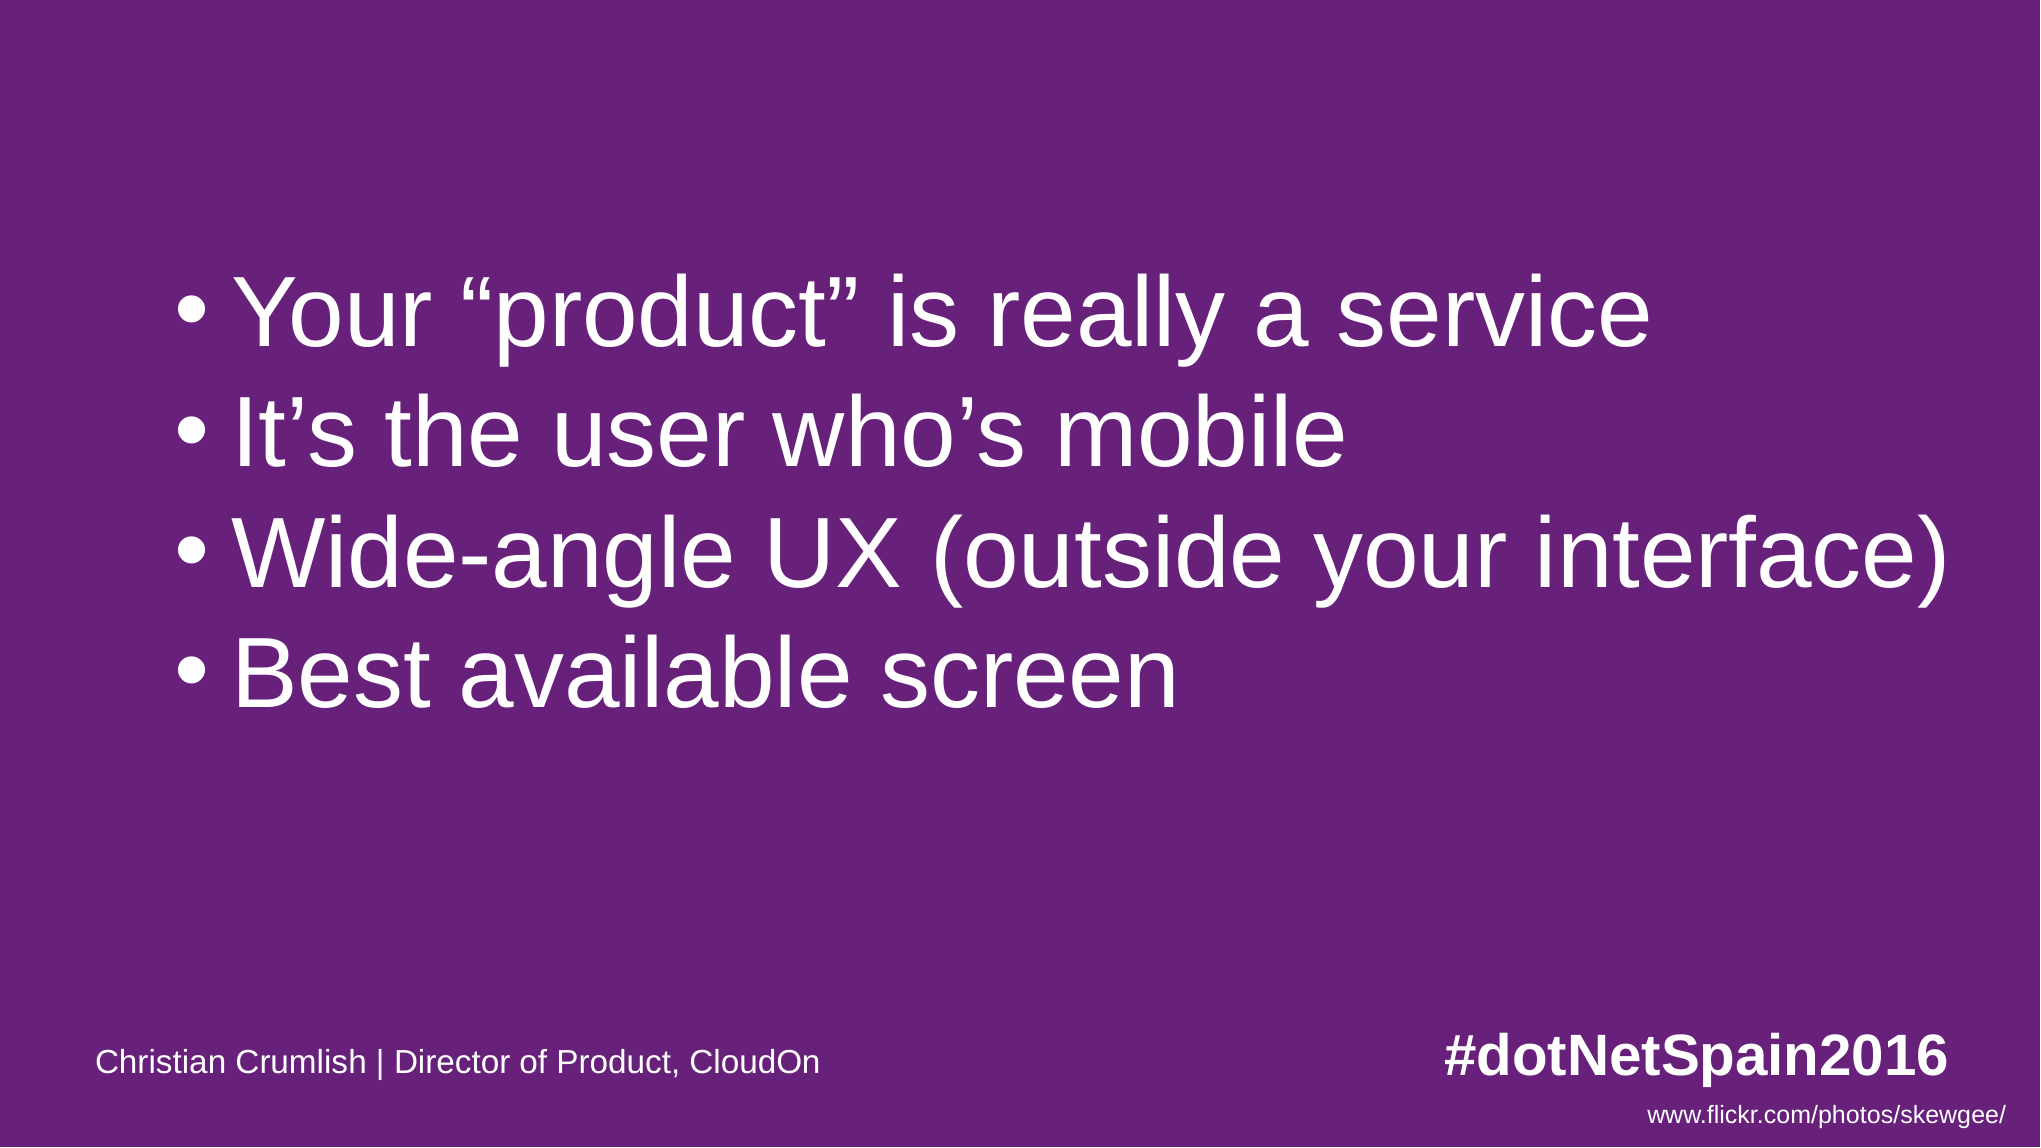

Your “product” is really a service
It’s the user who’s mobile
Wide-angle UX (outside your interface)
Best available screen
Christian Crumlish | Director of Product, CloudOn

www.flickr.com/photos/skewgee/